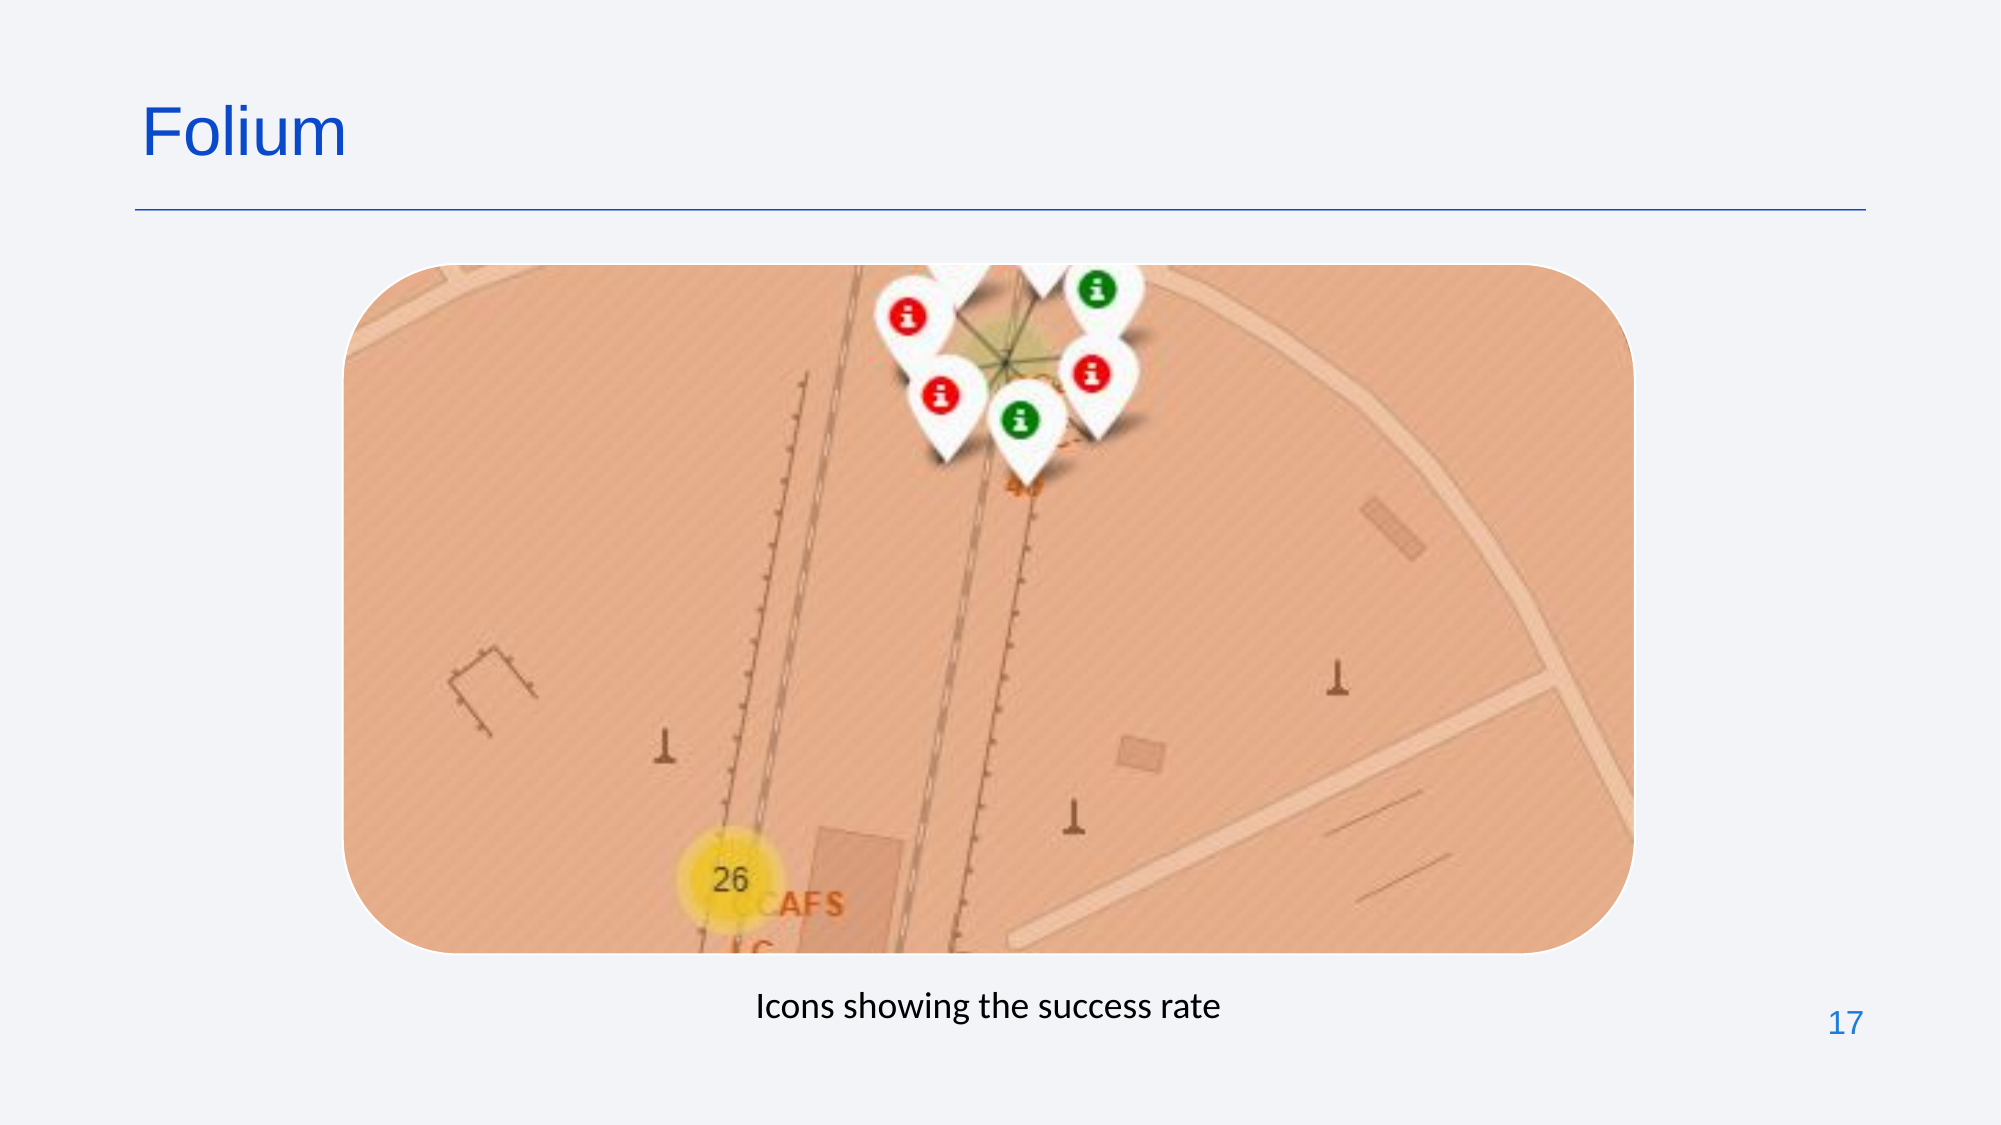

Folium
Icons showing the success rate

17